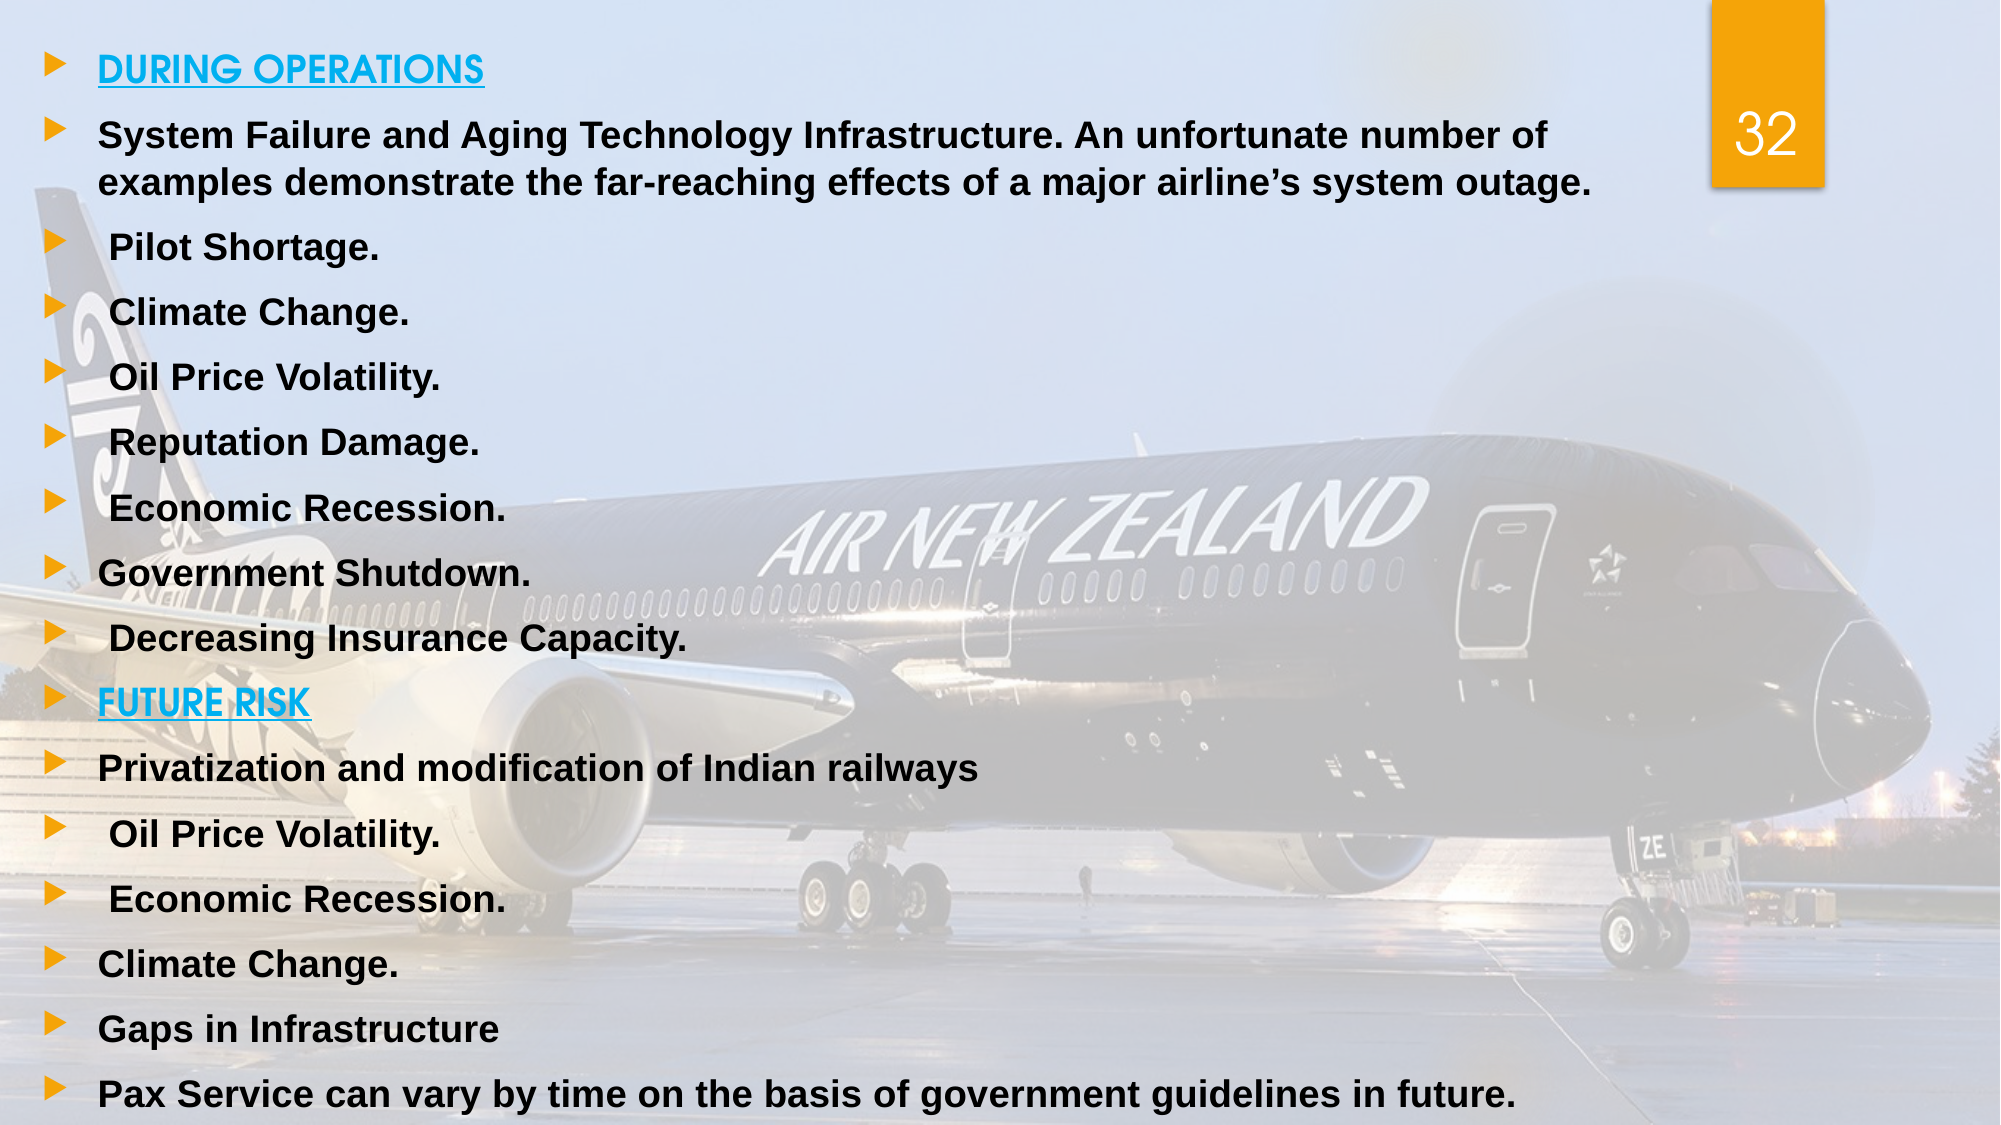

DURING OPERATIONS
System Failure and Aging Technology Infrastructure. An unfortunate number of examples demonstrate the far-reaching effects of a major airline’s system outage.
 Pilot Shortage.
 Climate Change.
 Oil Price Volatility.
 Reputation Damage.
 Economic Recession.
Government Shutdown.
 Decreasing Insurance Capacity.
FUTURE RISK
Privatization and modification of Indian railways
 Oil Price Volatility.
 Economic Recession.
Climate Change.
Gaps in Infrastructure
Pax Service can vary by time on the basis of government guidelines in future.

32